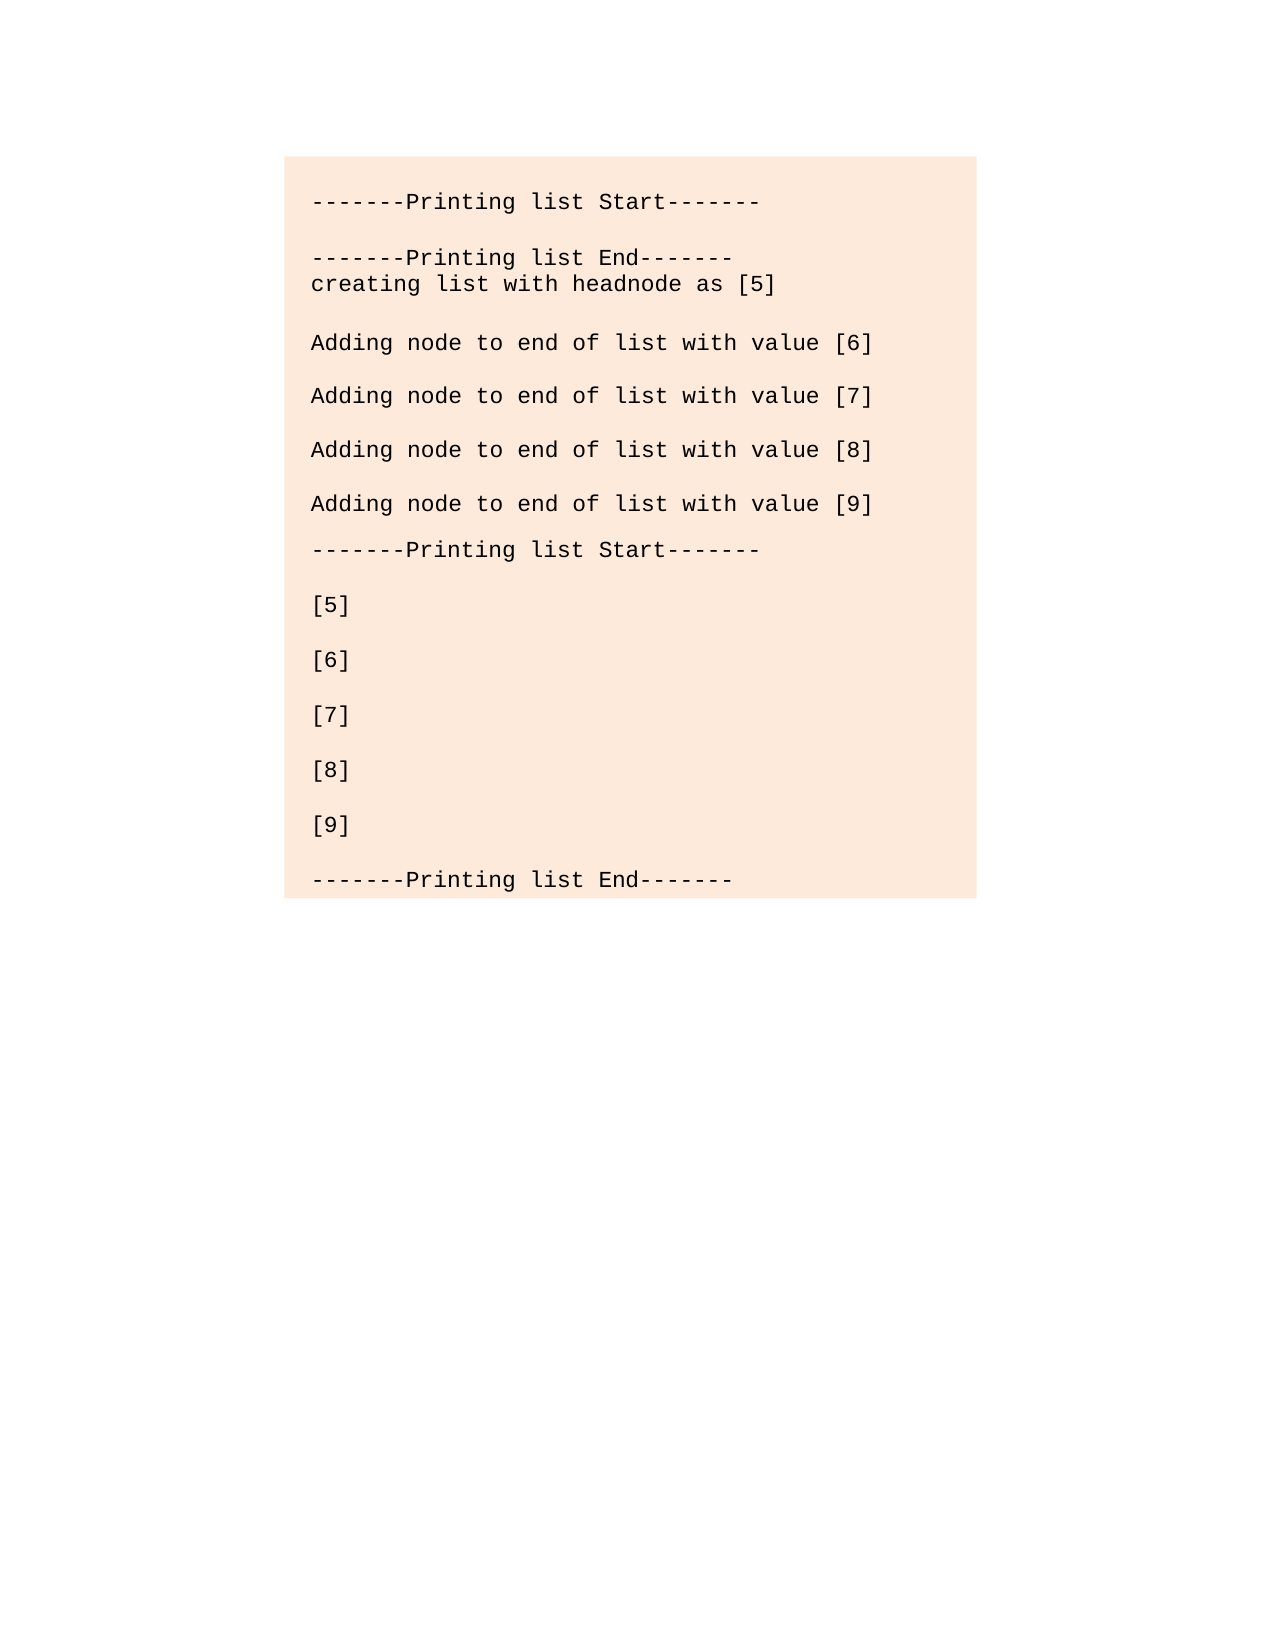

-------Printing list Start-------

-------Printing list End------- creating list with headnode as [5]
Adding node to end of list with value [6] Adding node to end of list with value [7]
Adding node to end of list with value [8] Adding node to end of list with value [9]
-------Printing list Start-------

[5]

[6]

[7]

[8]

[9]

-------Printing list End-------